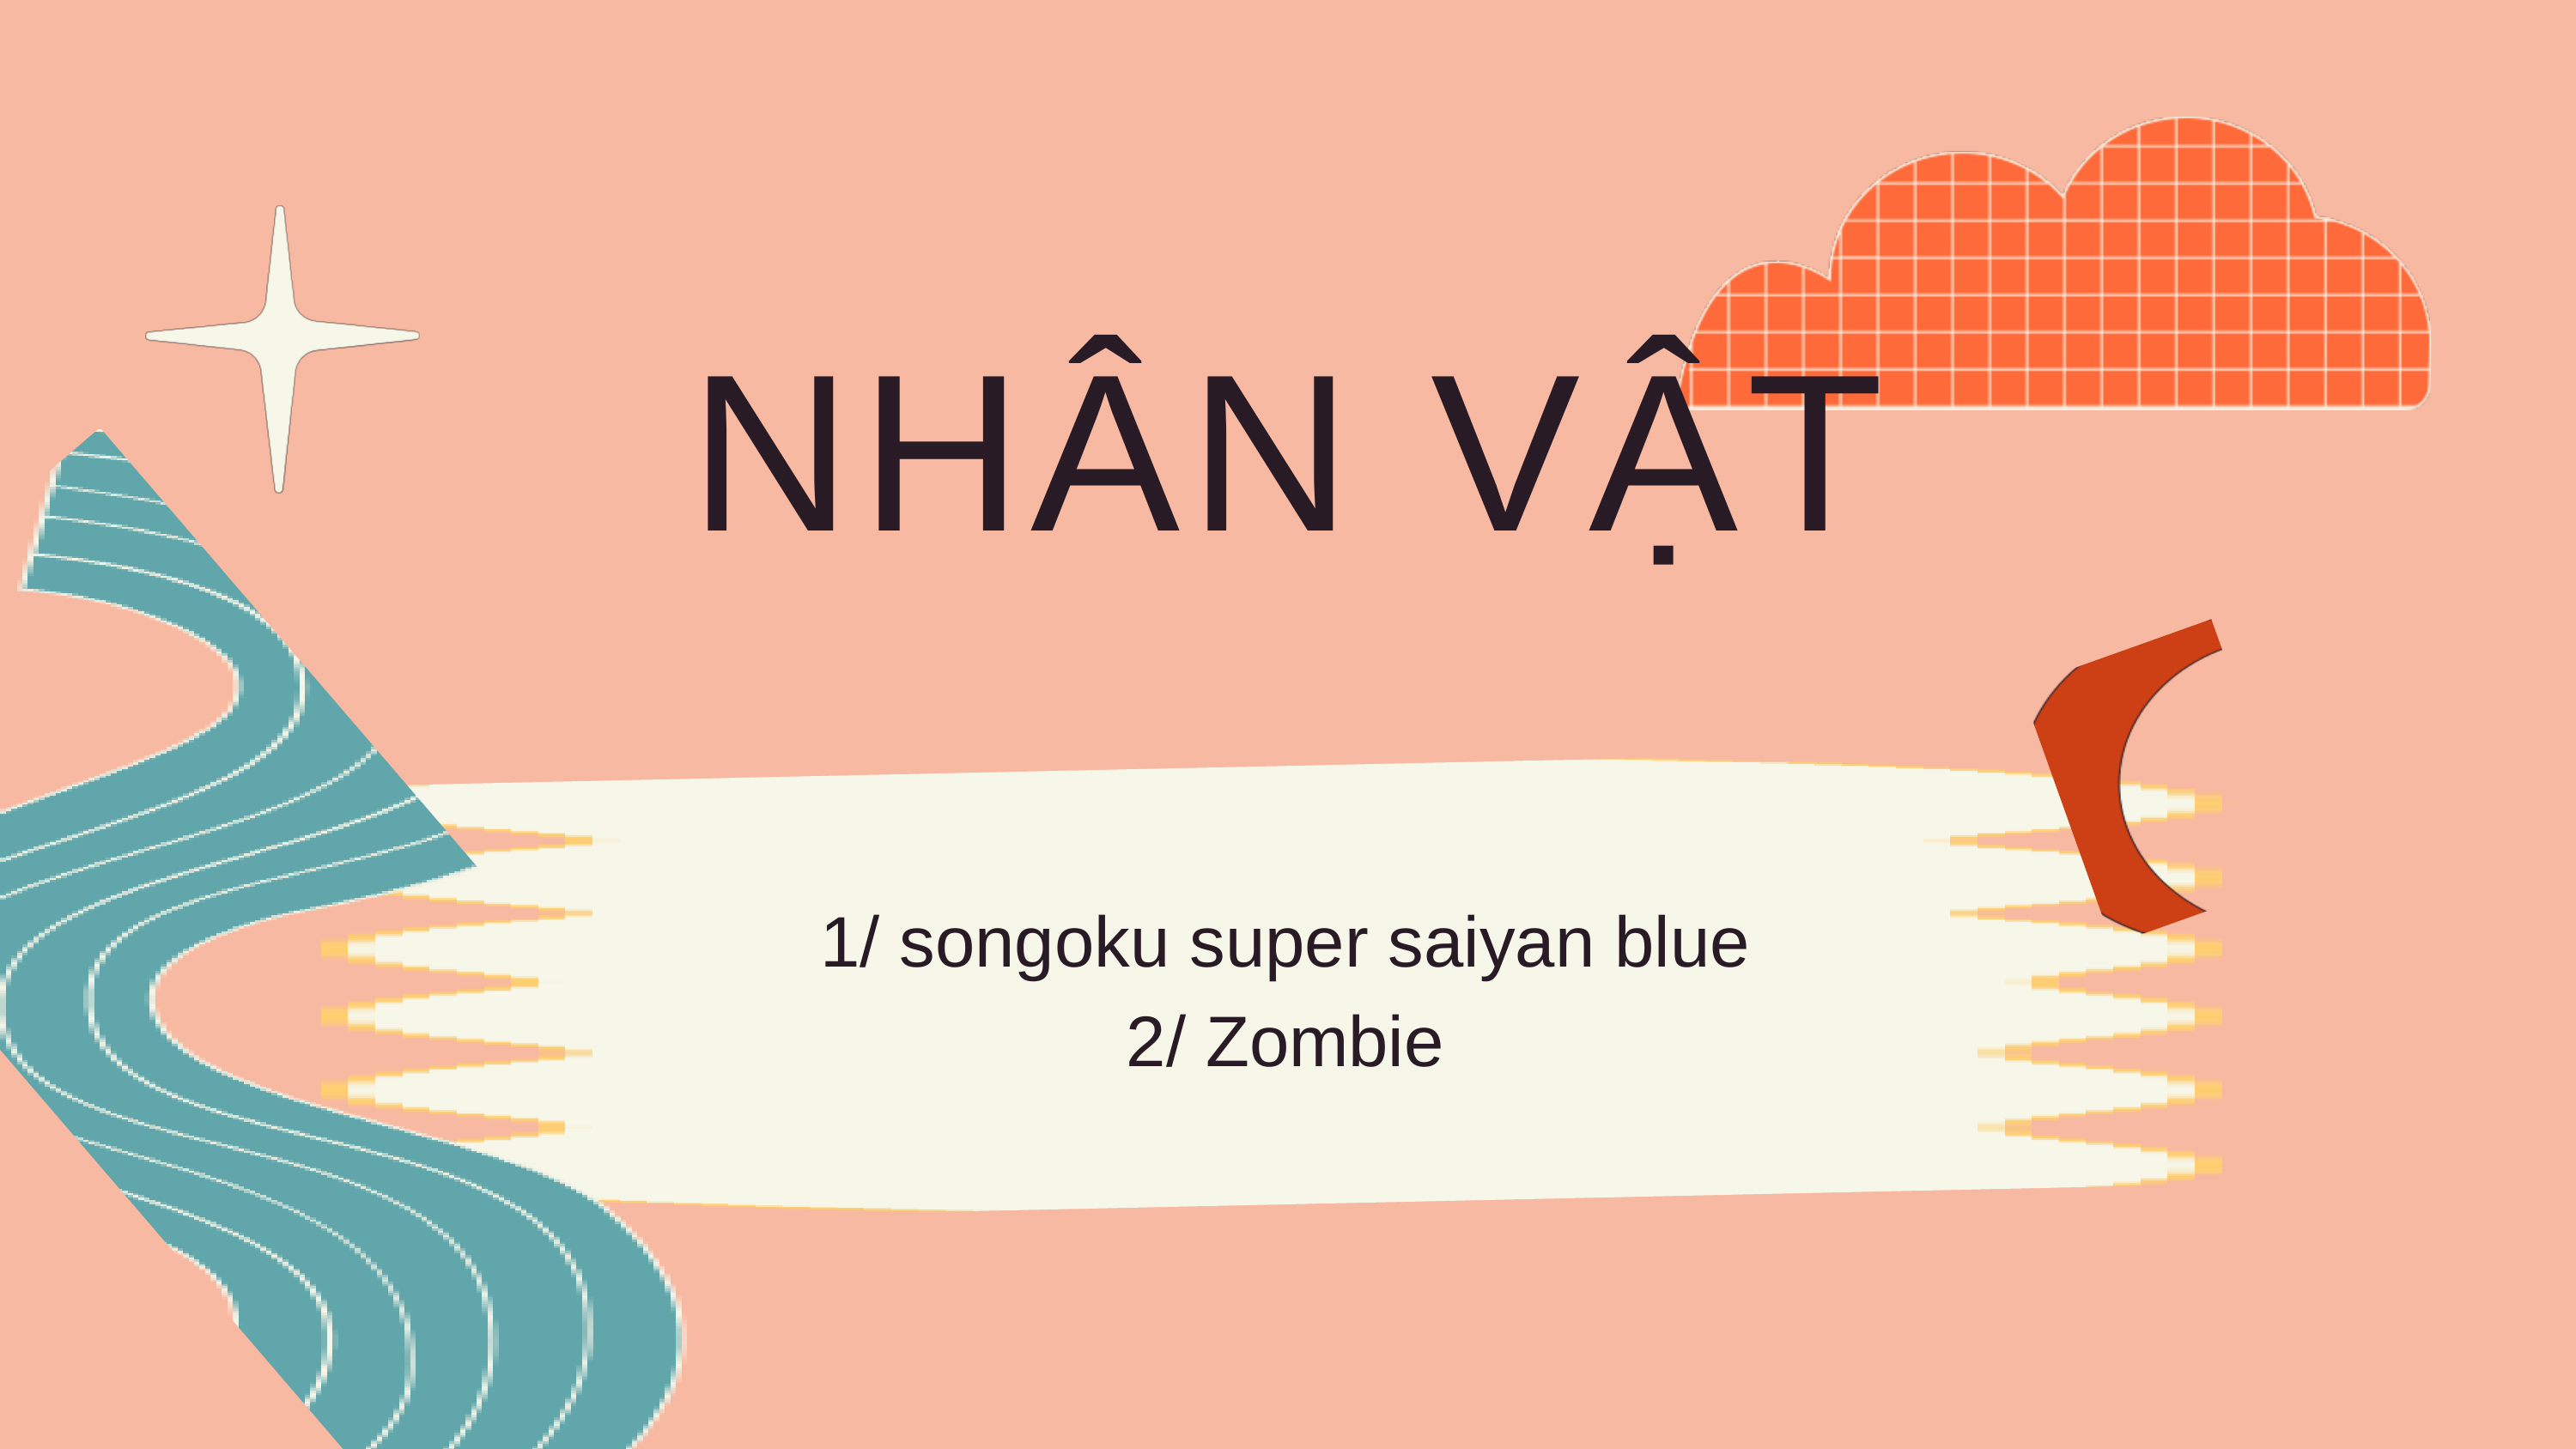

NHÂN VẬT

1/ songoku super saiyan blue
2/ Zombie